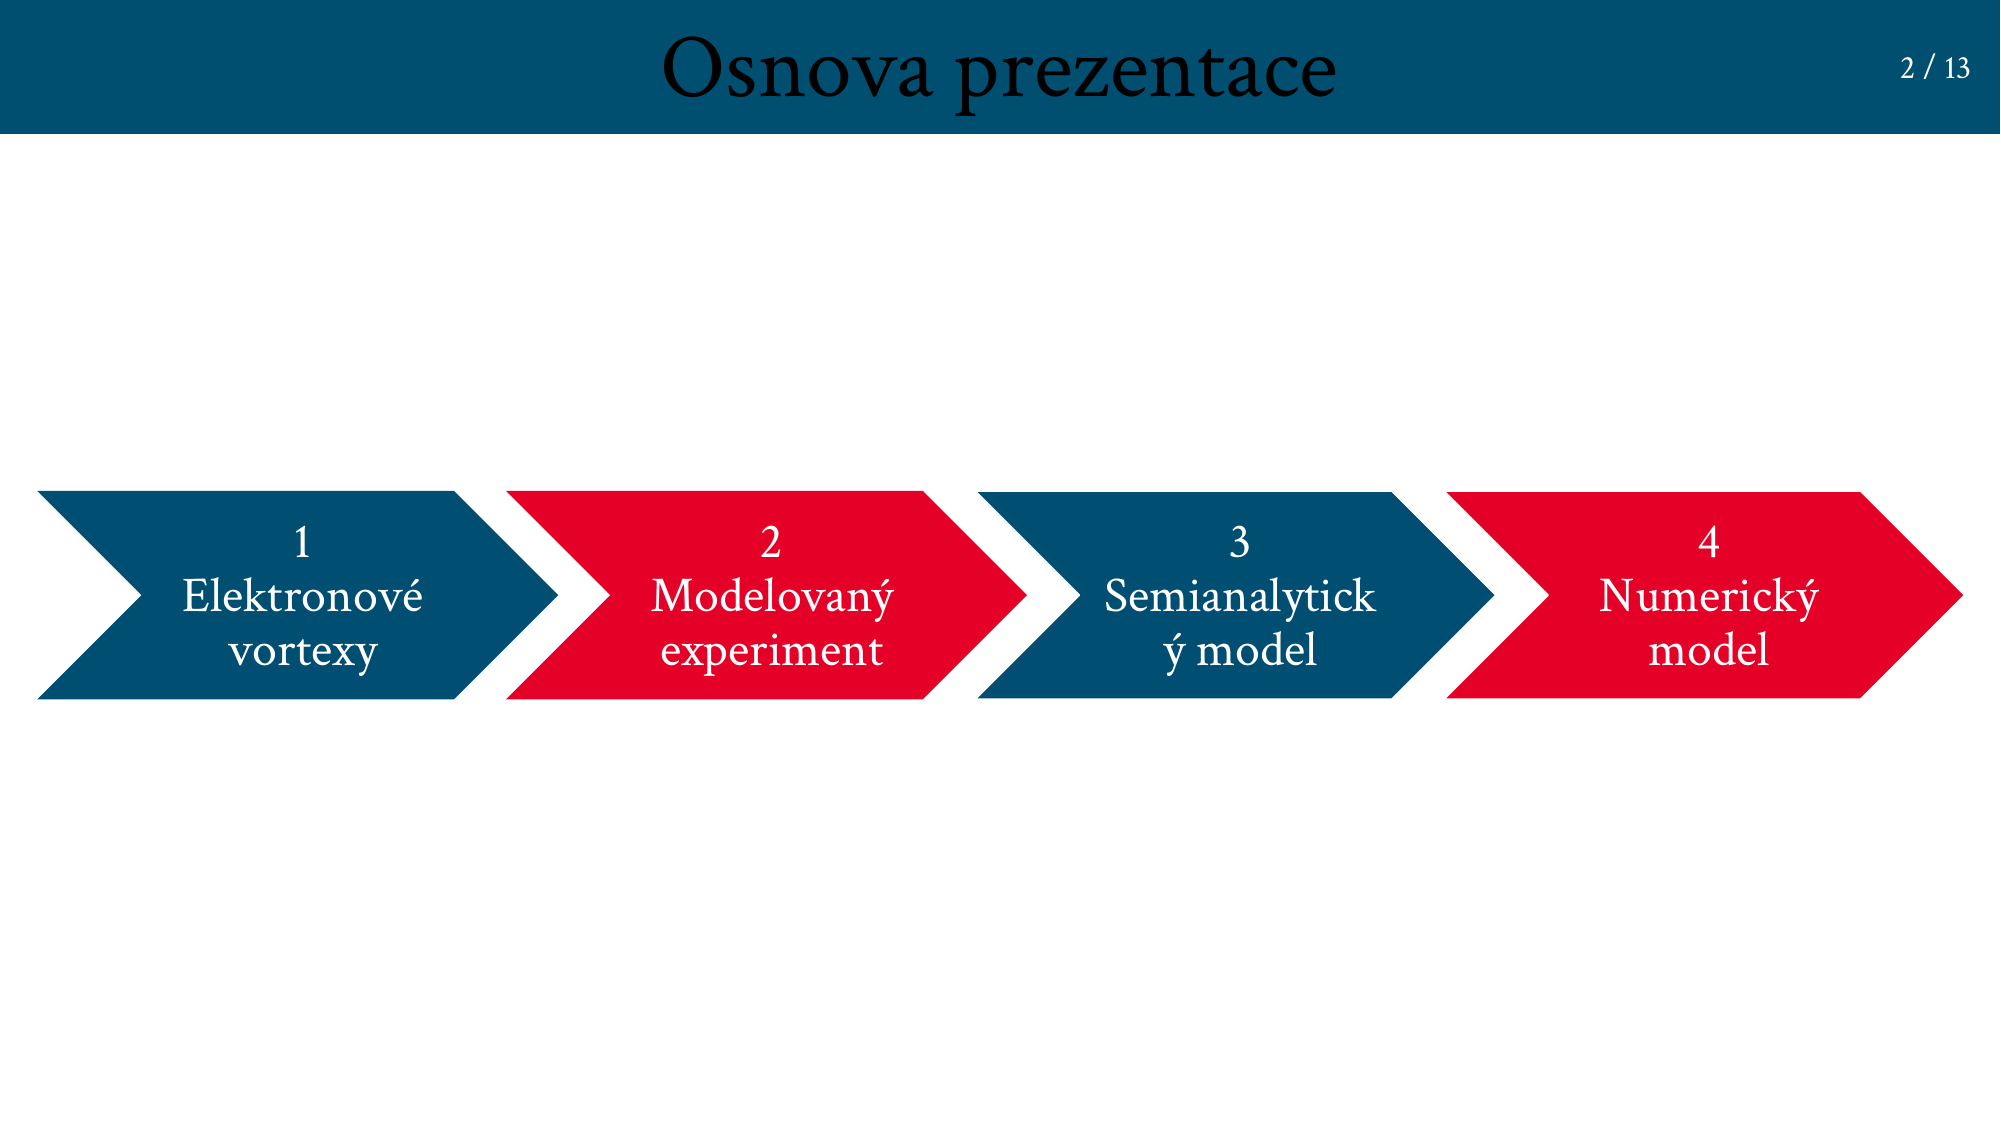

# Osnova prezentace
2 / 13
1
Elektronové vortexy
2
Modelovaný experiment
3
Semianalytický model
4
Numerický model